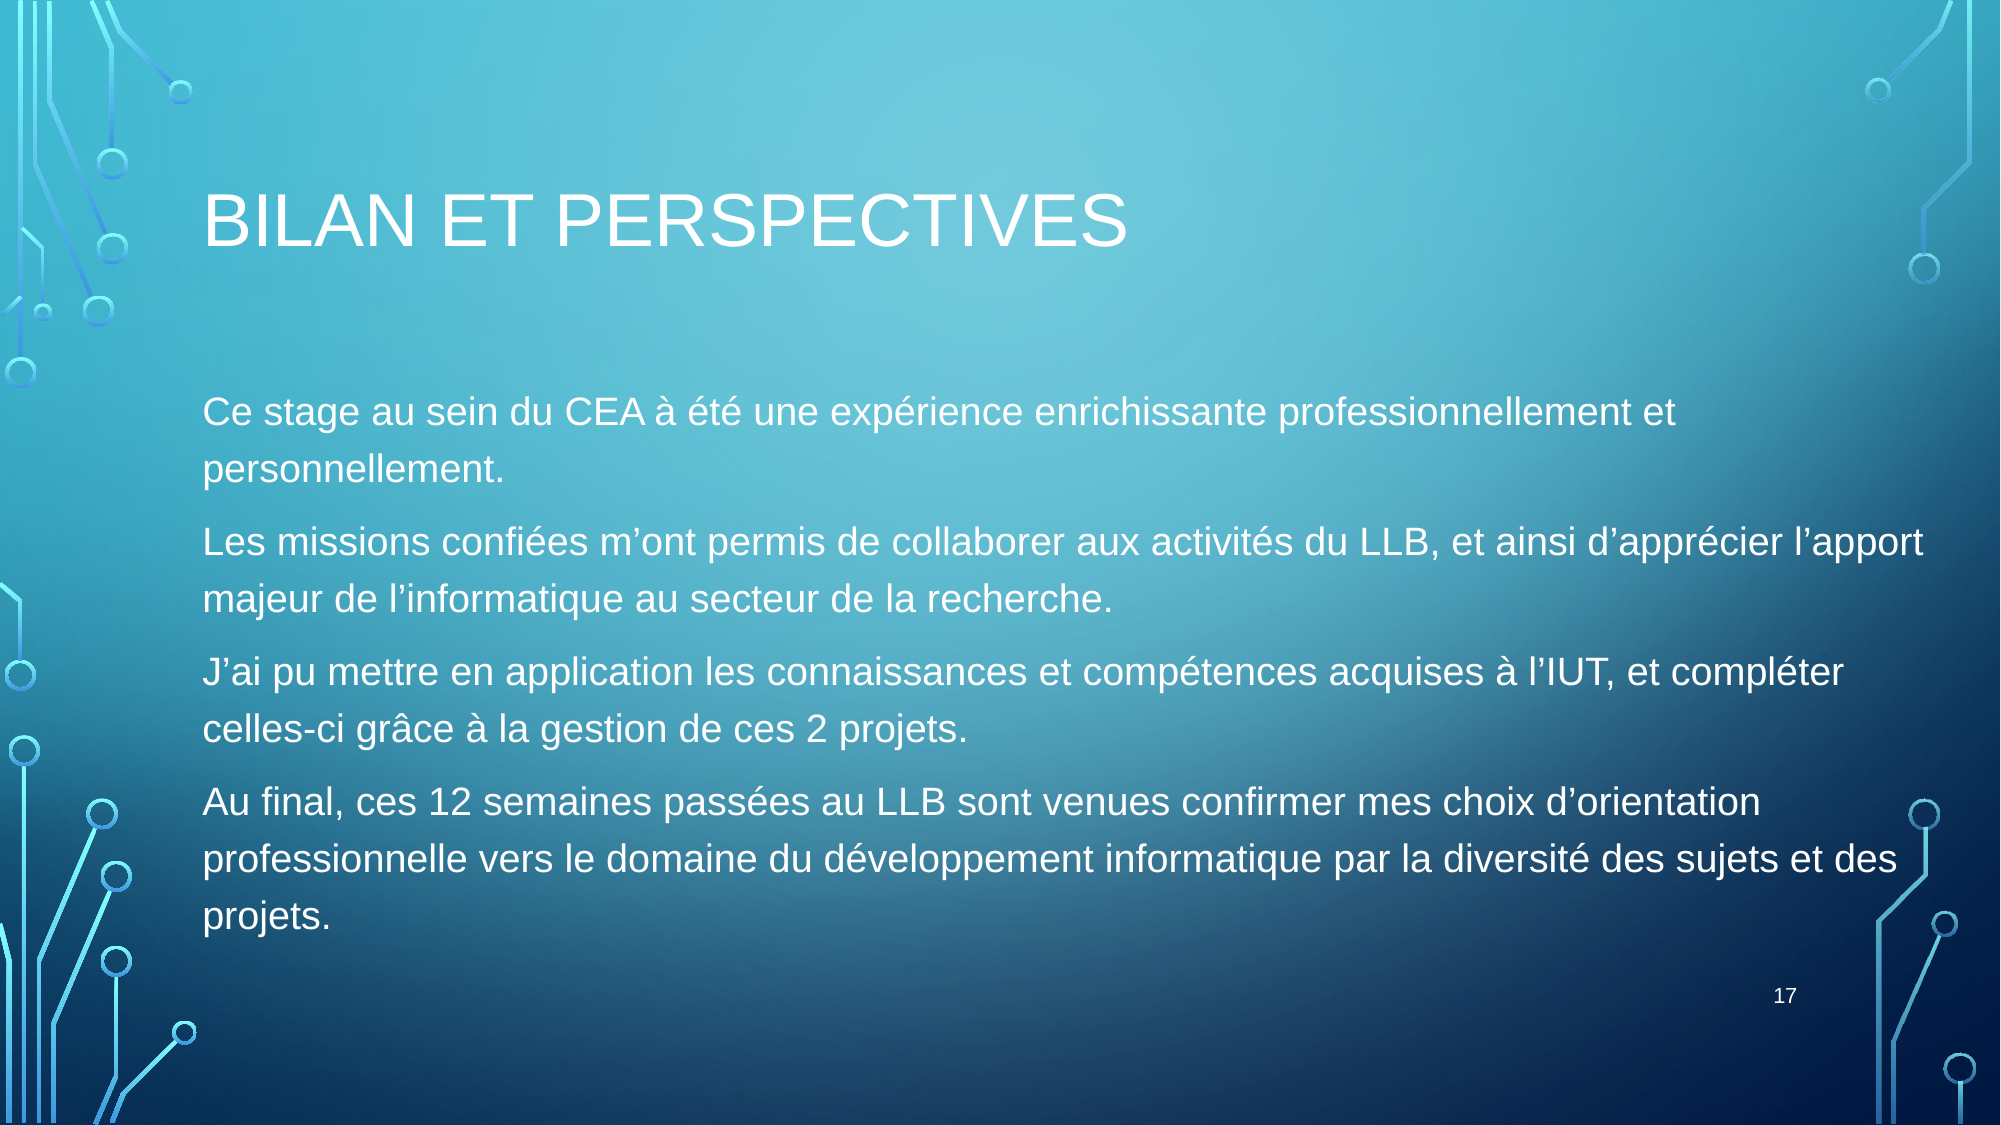

# Bilan et perspectives
Ce stage au sein du CEA à été une expérience enrichissante professionnellement et personnellement.
Les missions confiées m’ont permis de collaborer aux activités du LLB, et ainsi d’apprécier l’apport majeur de l’informatique au secteur de la recherche.
J’ai pu mettre en application les connaissances et compétences acquises à l’IUT, et compléter celles-ci grâce à la gestion de ces 2 projets.
Au final, ces 12 semaines passées au LLB sont venues confirmer mes choix d’orientation professionnelle vers le domaine du développement informatique par la diversité des sujets et des projets.

17